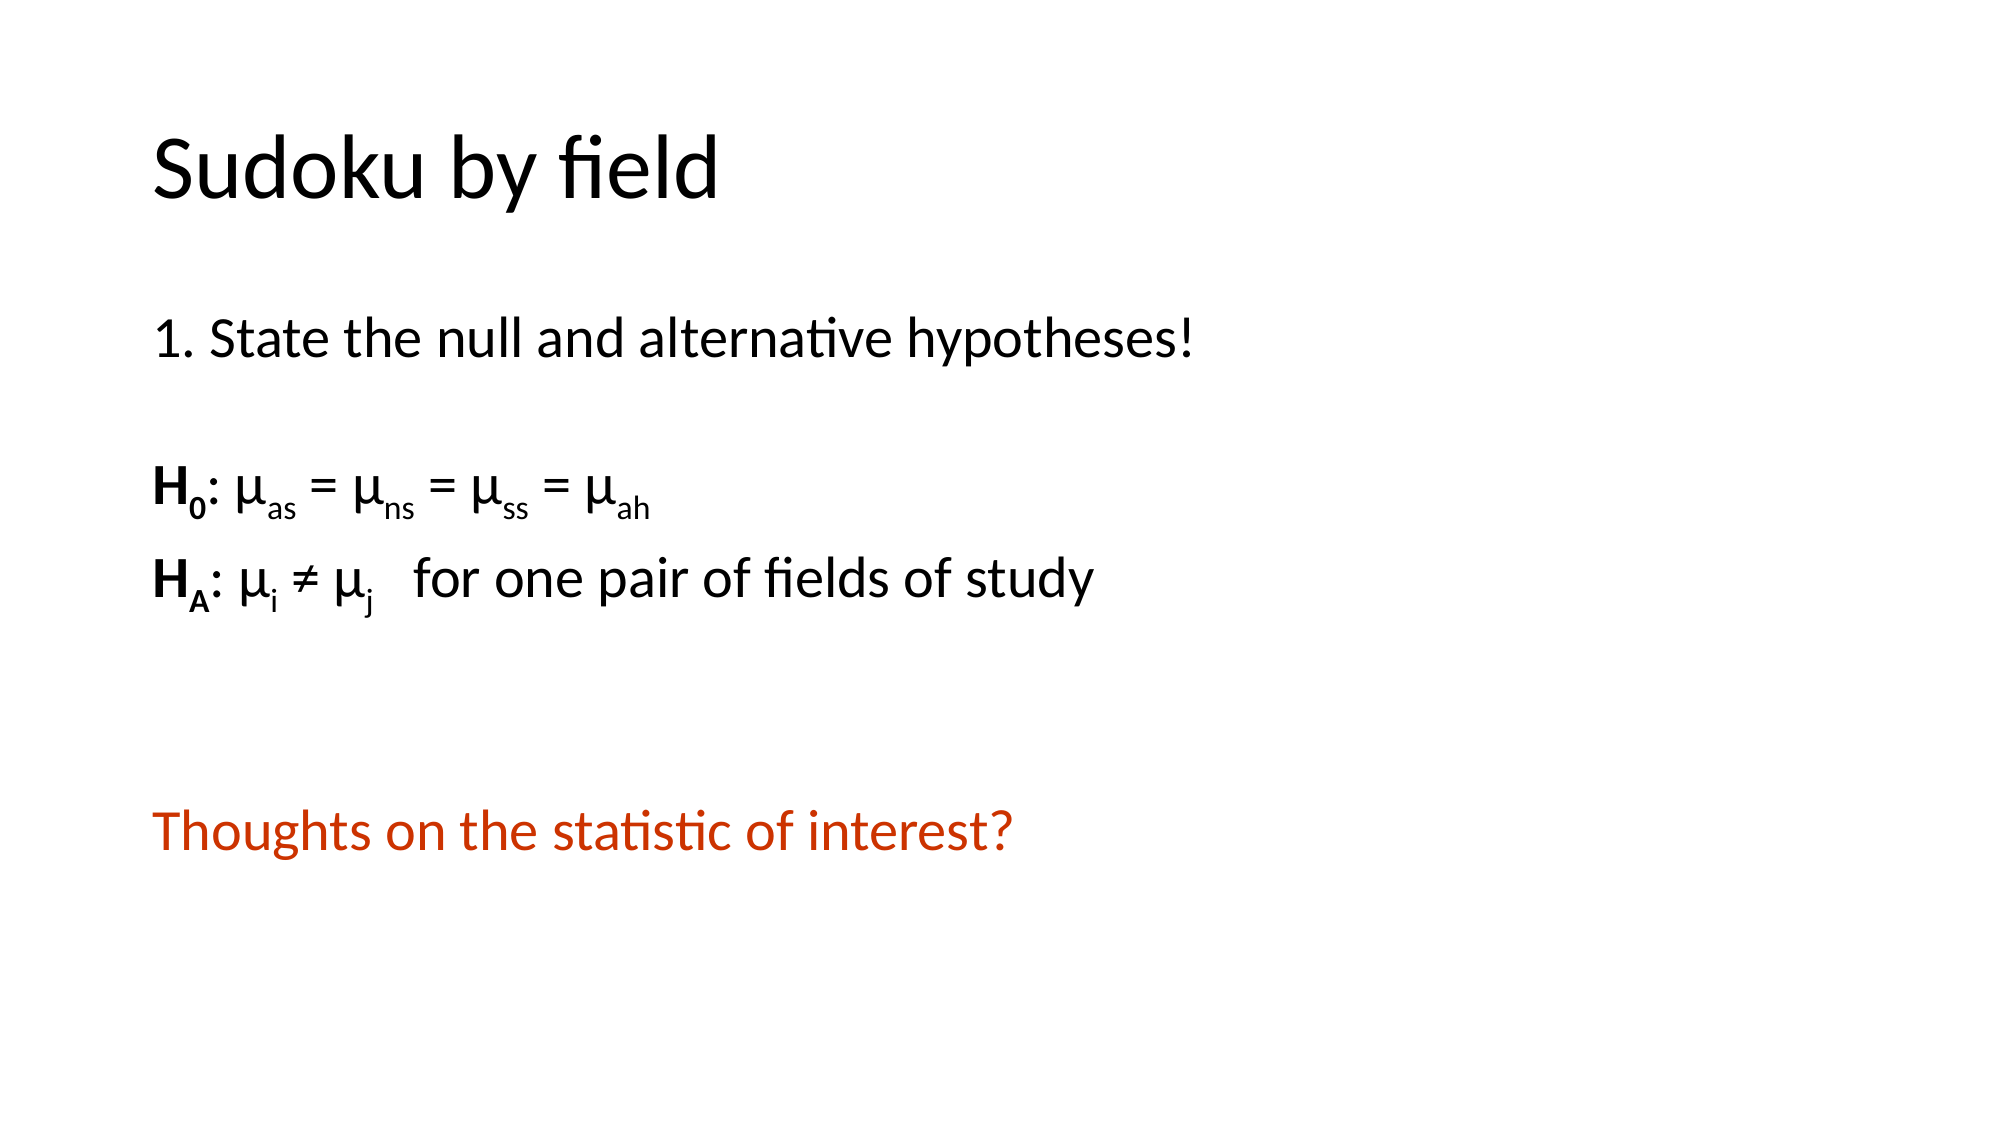

# Sudoku by field
1. State the null and alternative hypotheses!

H0: μas = μns = μss = μah
HA: μi ≠ μj   for one pair of fields of study

Thoughts on the statistic of interest?